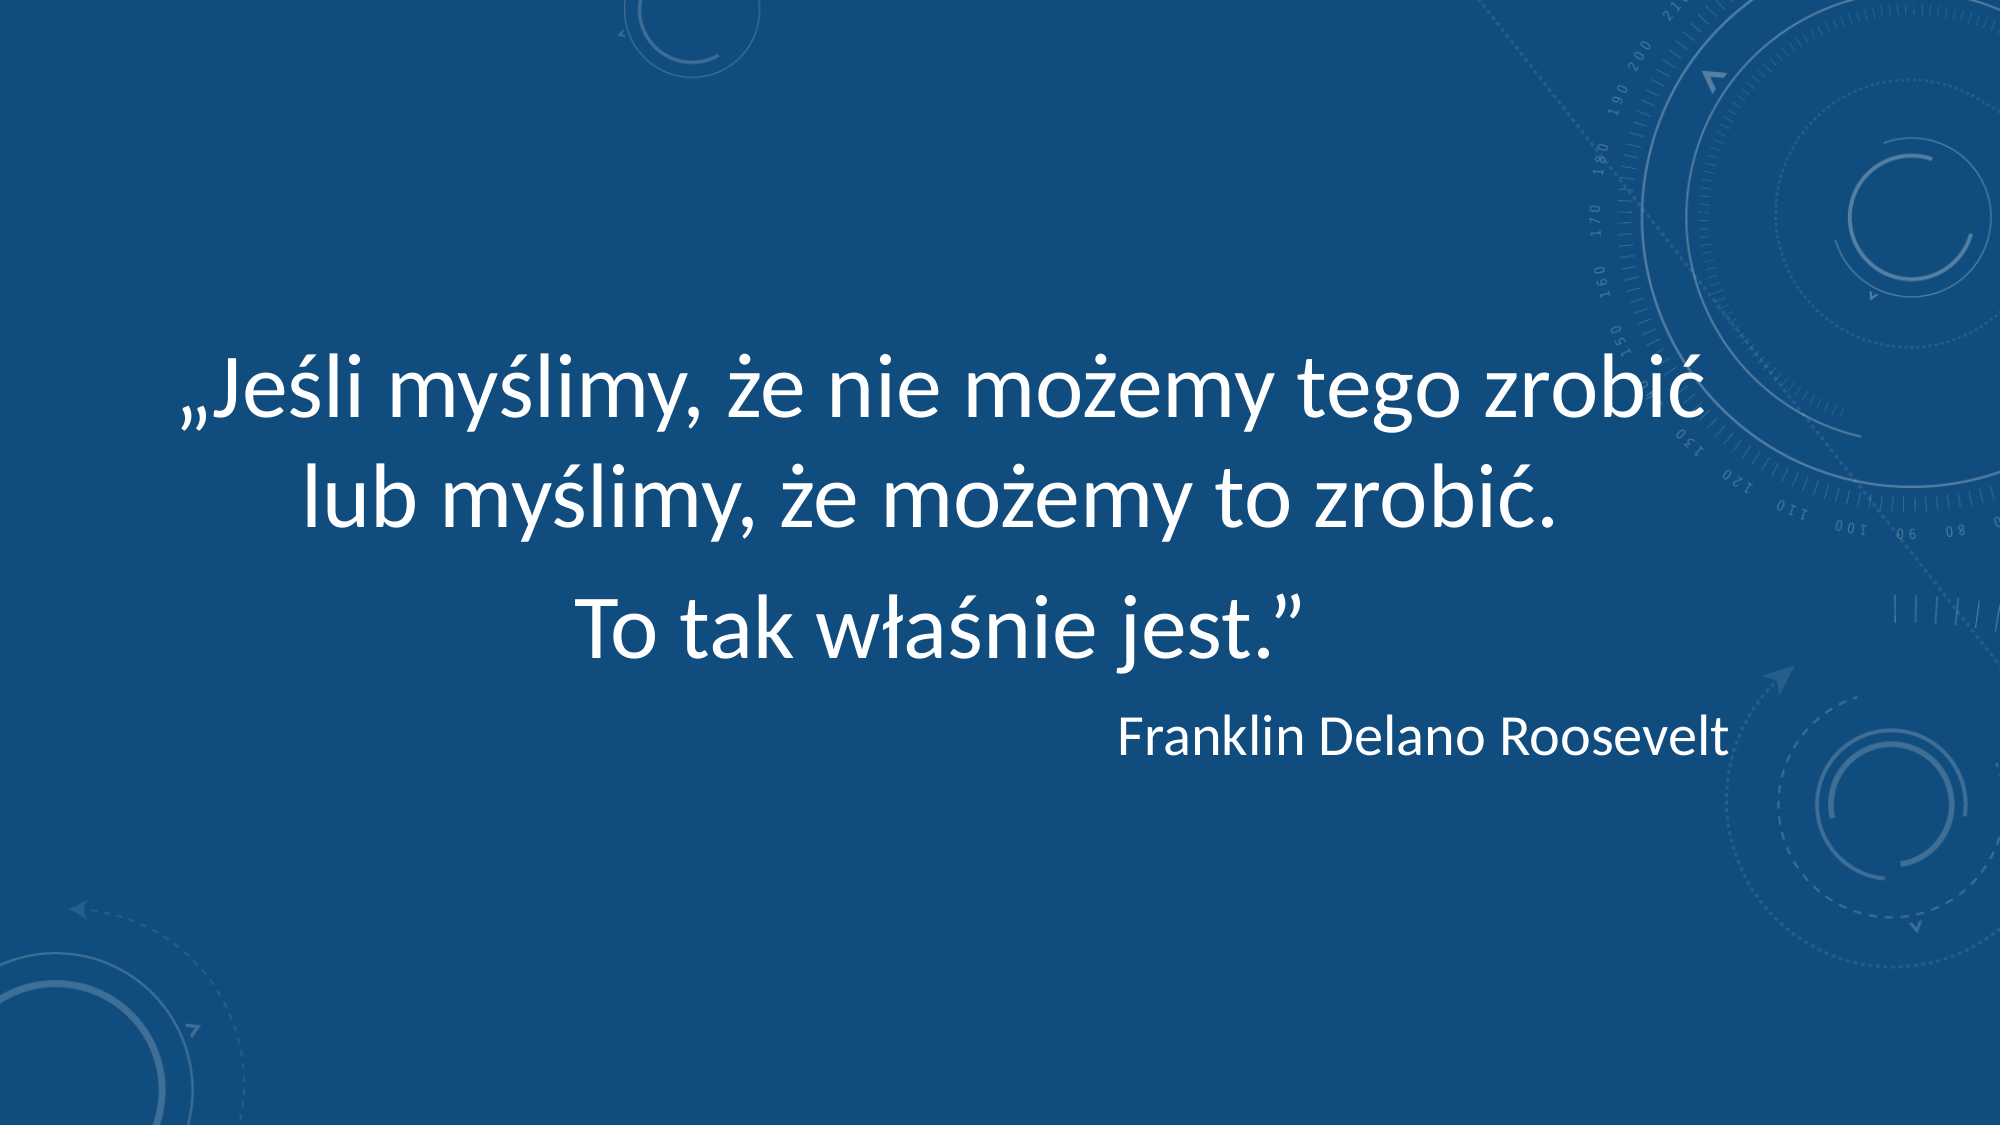

„Jeśli myślimy, że nie możemy tego zrobić lub myślimy, że możemy to zrobić.
To tak właśnie jest.”
Franklin Delano Roosevelt